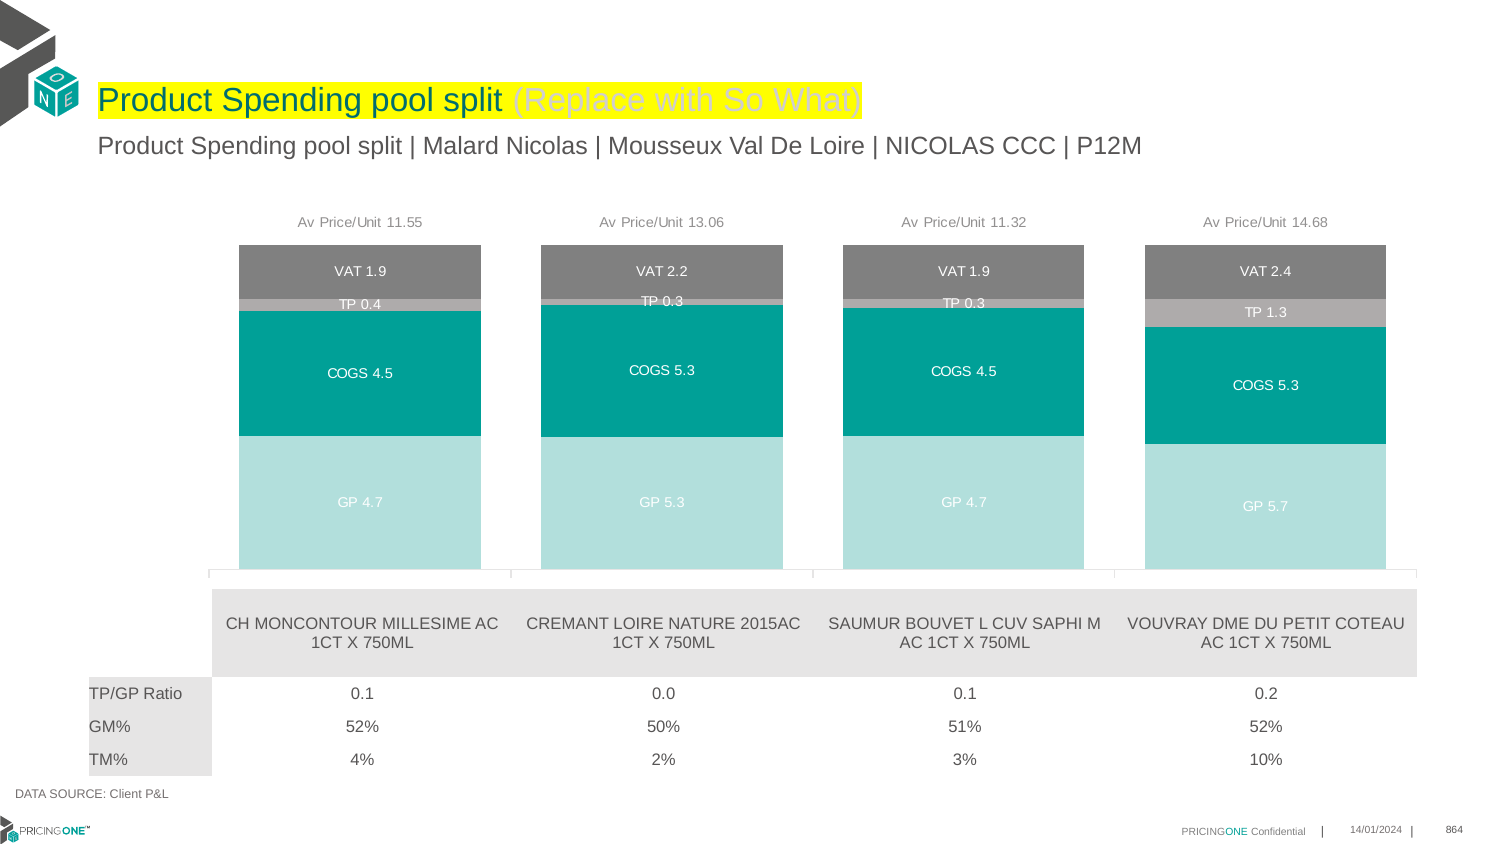

# Product Spending pool split (Replace with So What)
Product Spending pool split | Malard Nicolas | Mousseux Val De Loire | NICOLAS CCC | P12M

### Chart

| Category | GP | COGS | TP | VAT |
|---|---|---|---|---|
| Av Price/Unit 11.55 | 4.741310863509749 | 4.452303621169916 | 0.43266220984215487 | 1.9252553389043636 |
| Av Price/Unit 13.06 | 5.33070900900901 | 5.3024684684684695 | 0.252752552552554 | 2.1771771771771777 |
| Av Price/Unit 11.32 | 4.6508702702702704 | 4.457229729729731 | 0.328885585585585 | 1.8873873873873879 |
| Av Price/Unit 14.68 | 5.657007407407407 | 5.303292592592592 | 1.2696382716049417 | 2.4459876543209864 |
|  | CH MONCONTOUR MILLESIME AC 1CT X 750ML | CREMANT LOIRE NATURE 2015AC 1CT X 750ML | SAUMUR BOUVET L CUV SAPHI M AC 1CT X 750ML | VOUVRAY DME DU PETIT COTEAU AC 1CT X 750ML |
| --- | --- | --- | --- | --- |
| TP/GP Ratio | 0.1 | 0.0 | 0.1 | 0.2 |
| GM% | 52% | 50% | 51% | 52% |
| TM% | 4% | 2% | 3% | 10% |
DATA SOURCE: Client P&L

14/01/2024
864